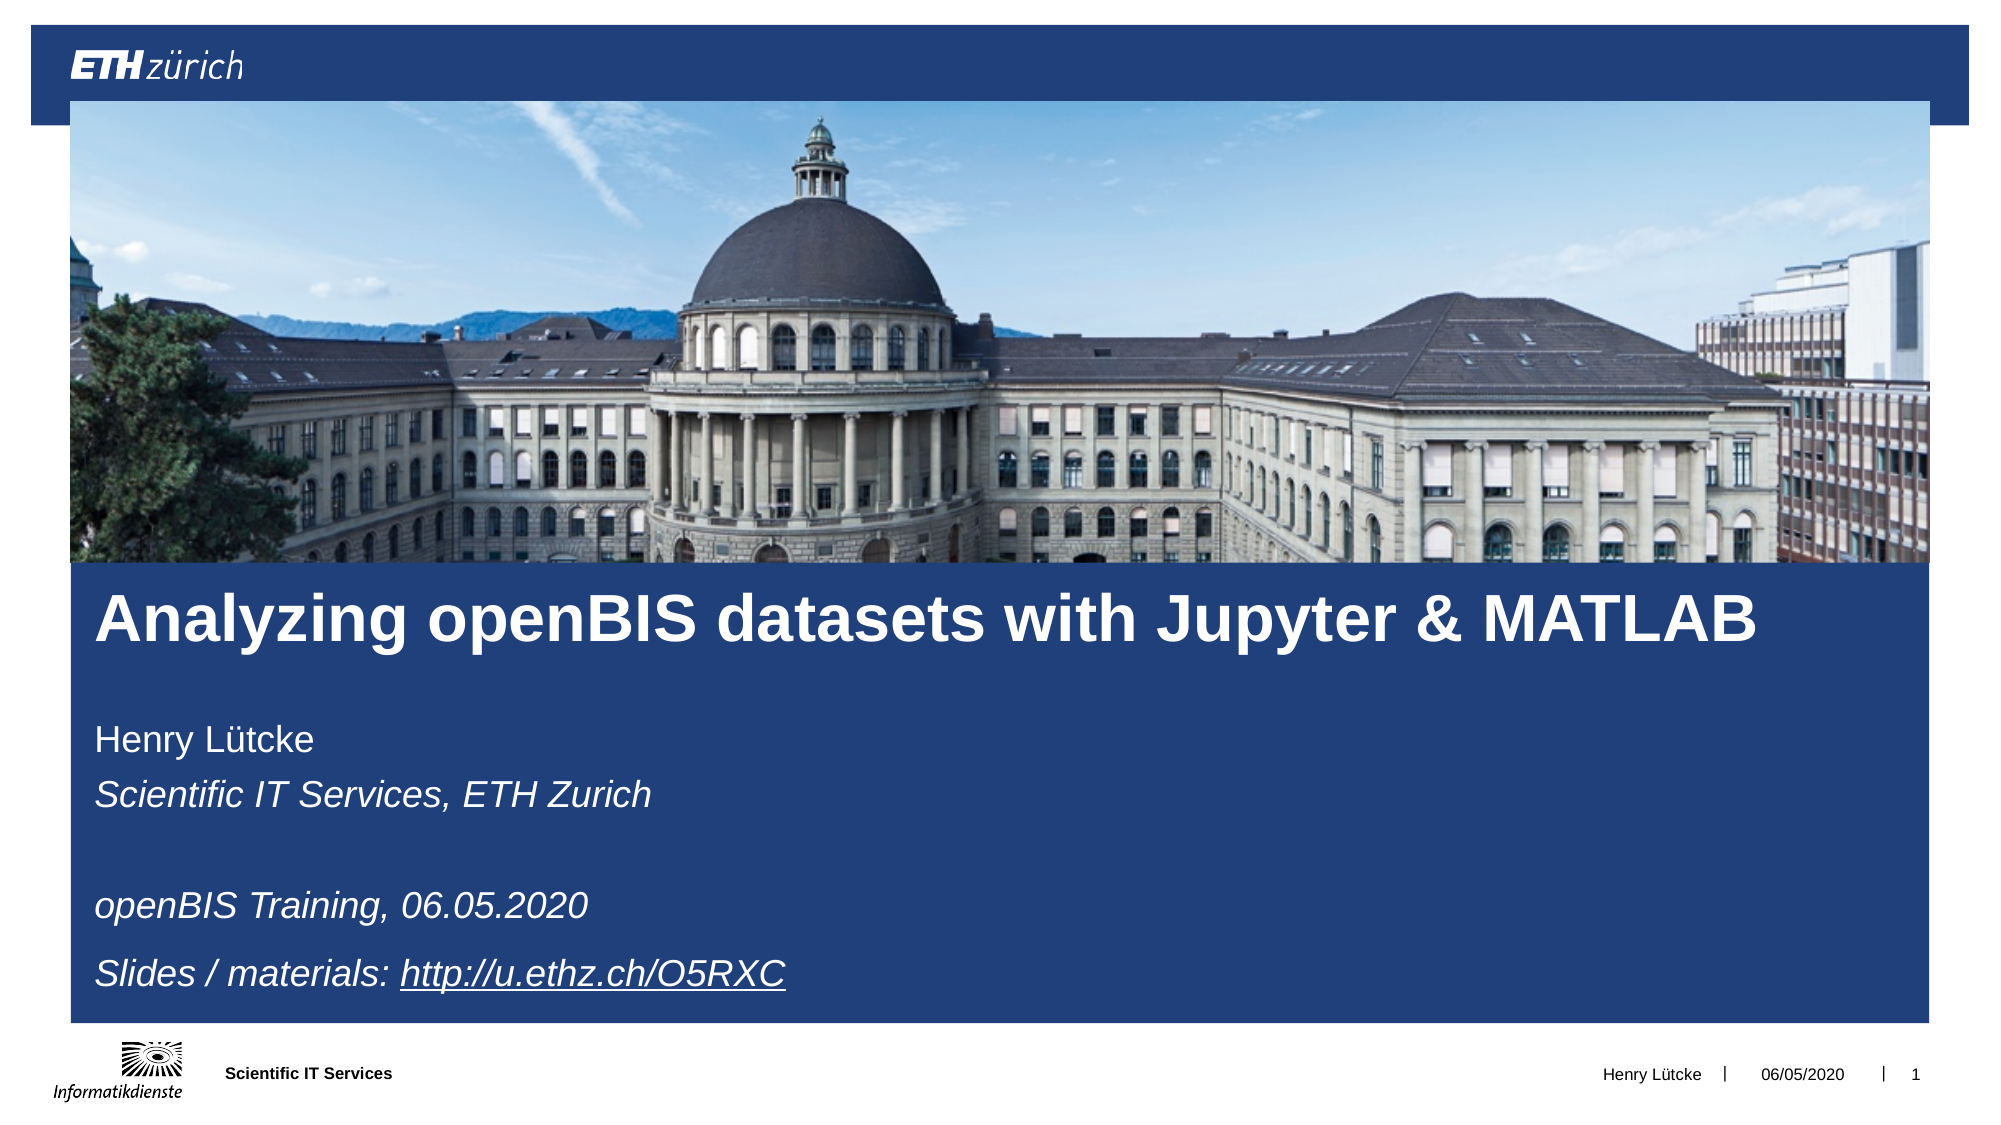

# Analyzing openBIS datasets with Jupyter & MATLAB
Henry Lütcke
Scientific IT Services, ETH Zurich

openBIS Training, 06.05.2020
Slides / materials: http://u.ethz.ch/O5RXC
Henry Lütcke
06/05/2020
1